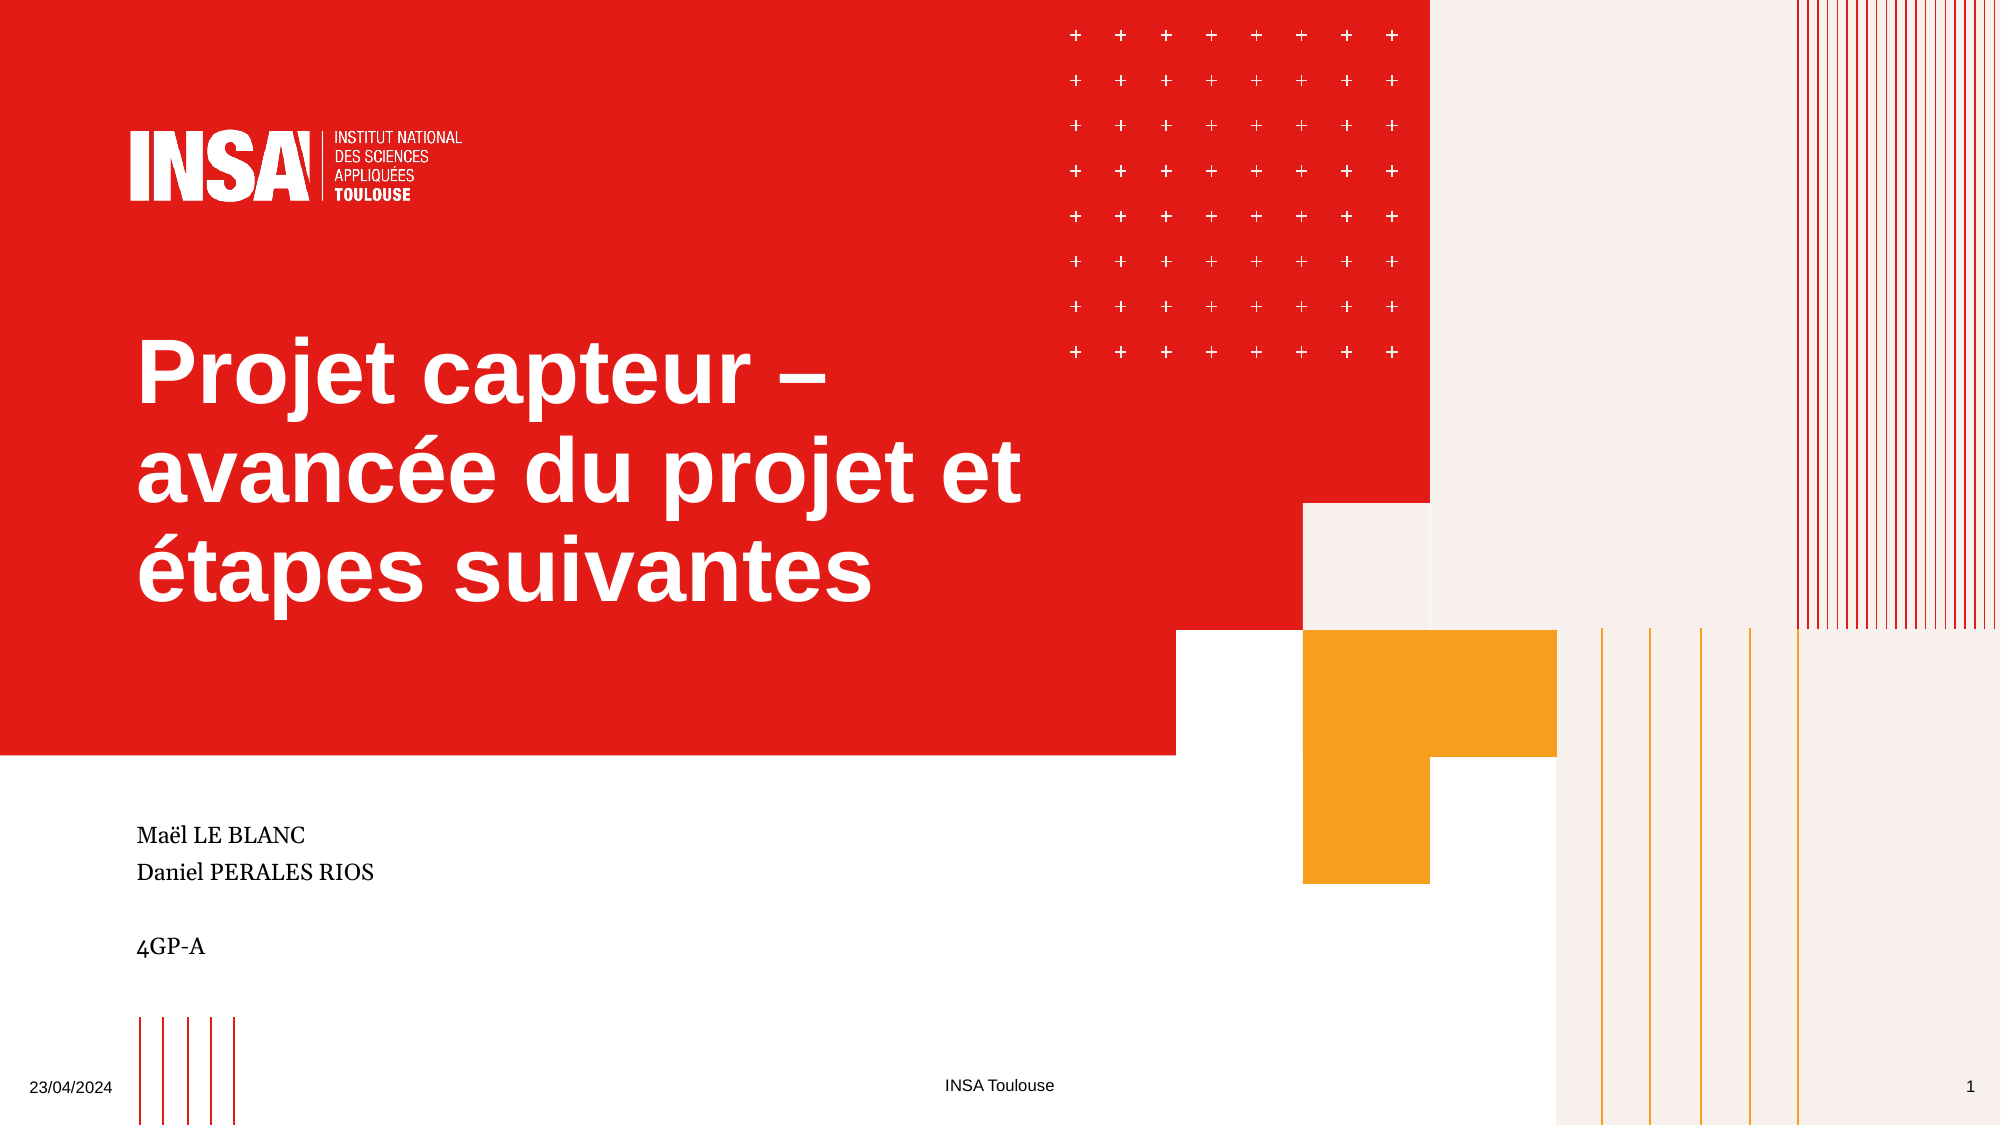

# Projet capteur – avancée du projet et étapes suivantes
Maël LE BLANC
Daniel PERALES RIOS

4GP-A

INSA Toulouse
1
23/04/2024